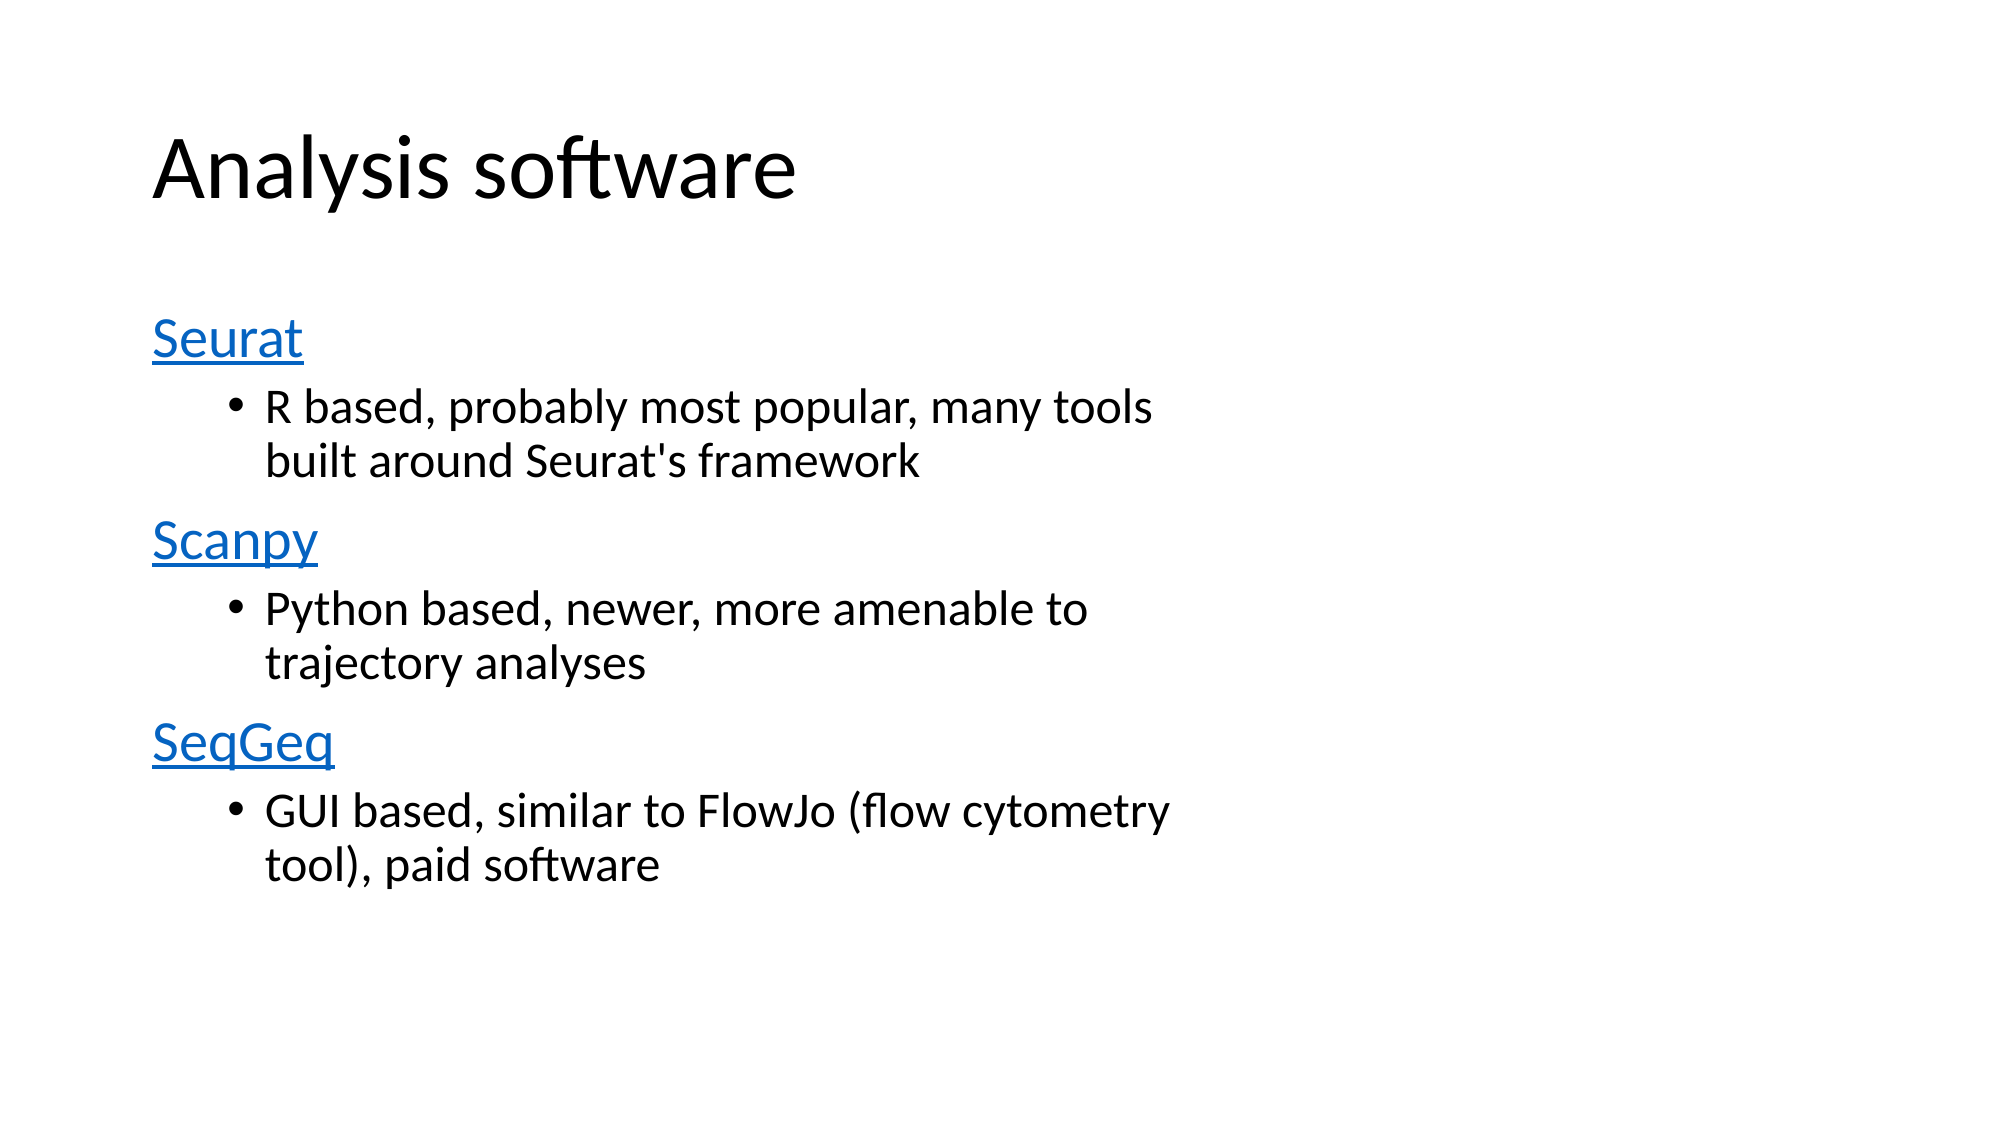

# Analysis software
Seurat
R based, probably most popular, many tools built around Seurat's framework
Scanpy
Python based, newer, more amenable to trajectory analyses
SeqGeq
GUI based, similar to FlowJo (flow cytometry tool), paid software